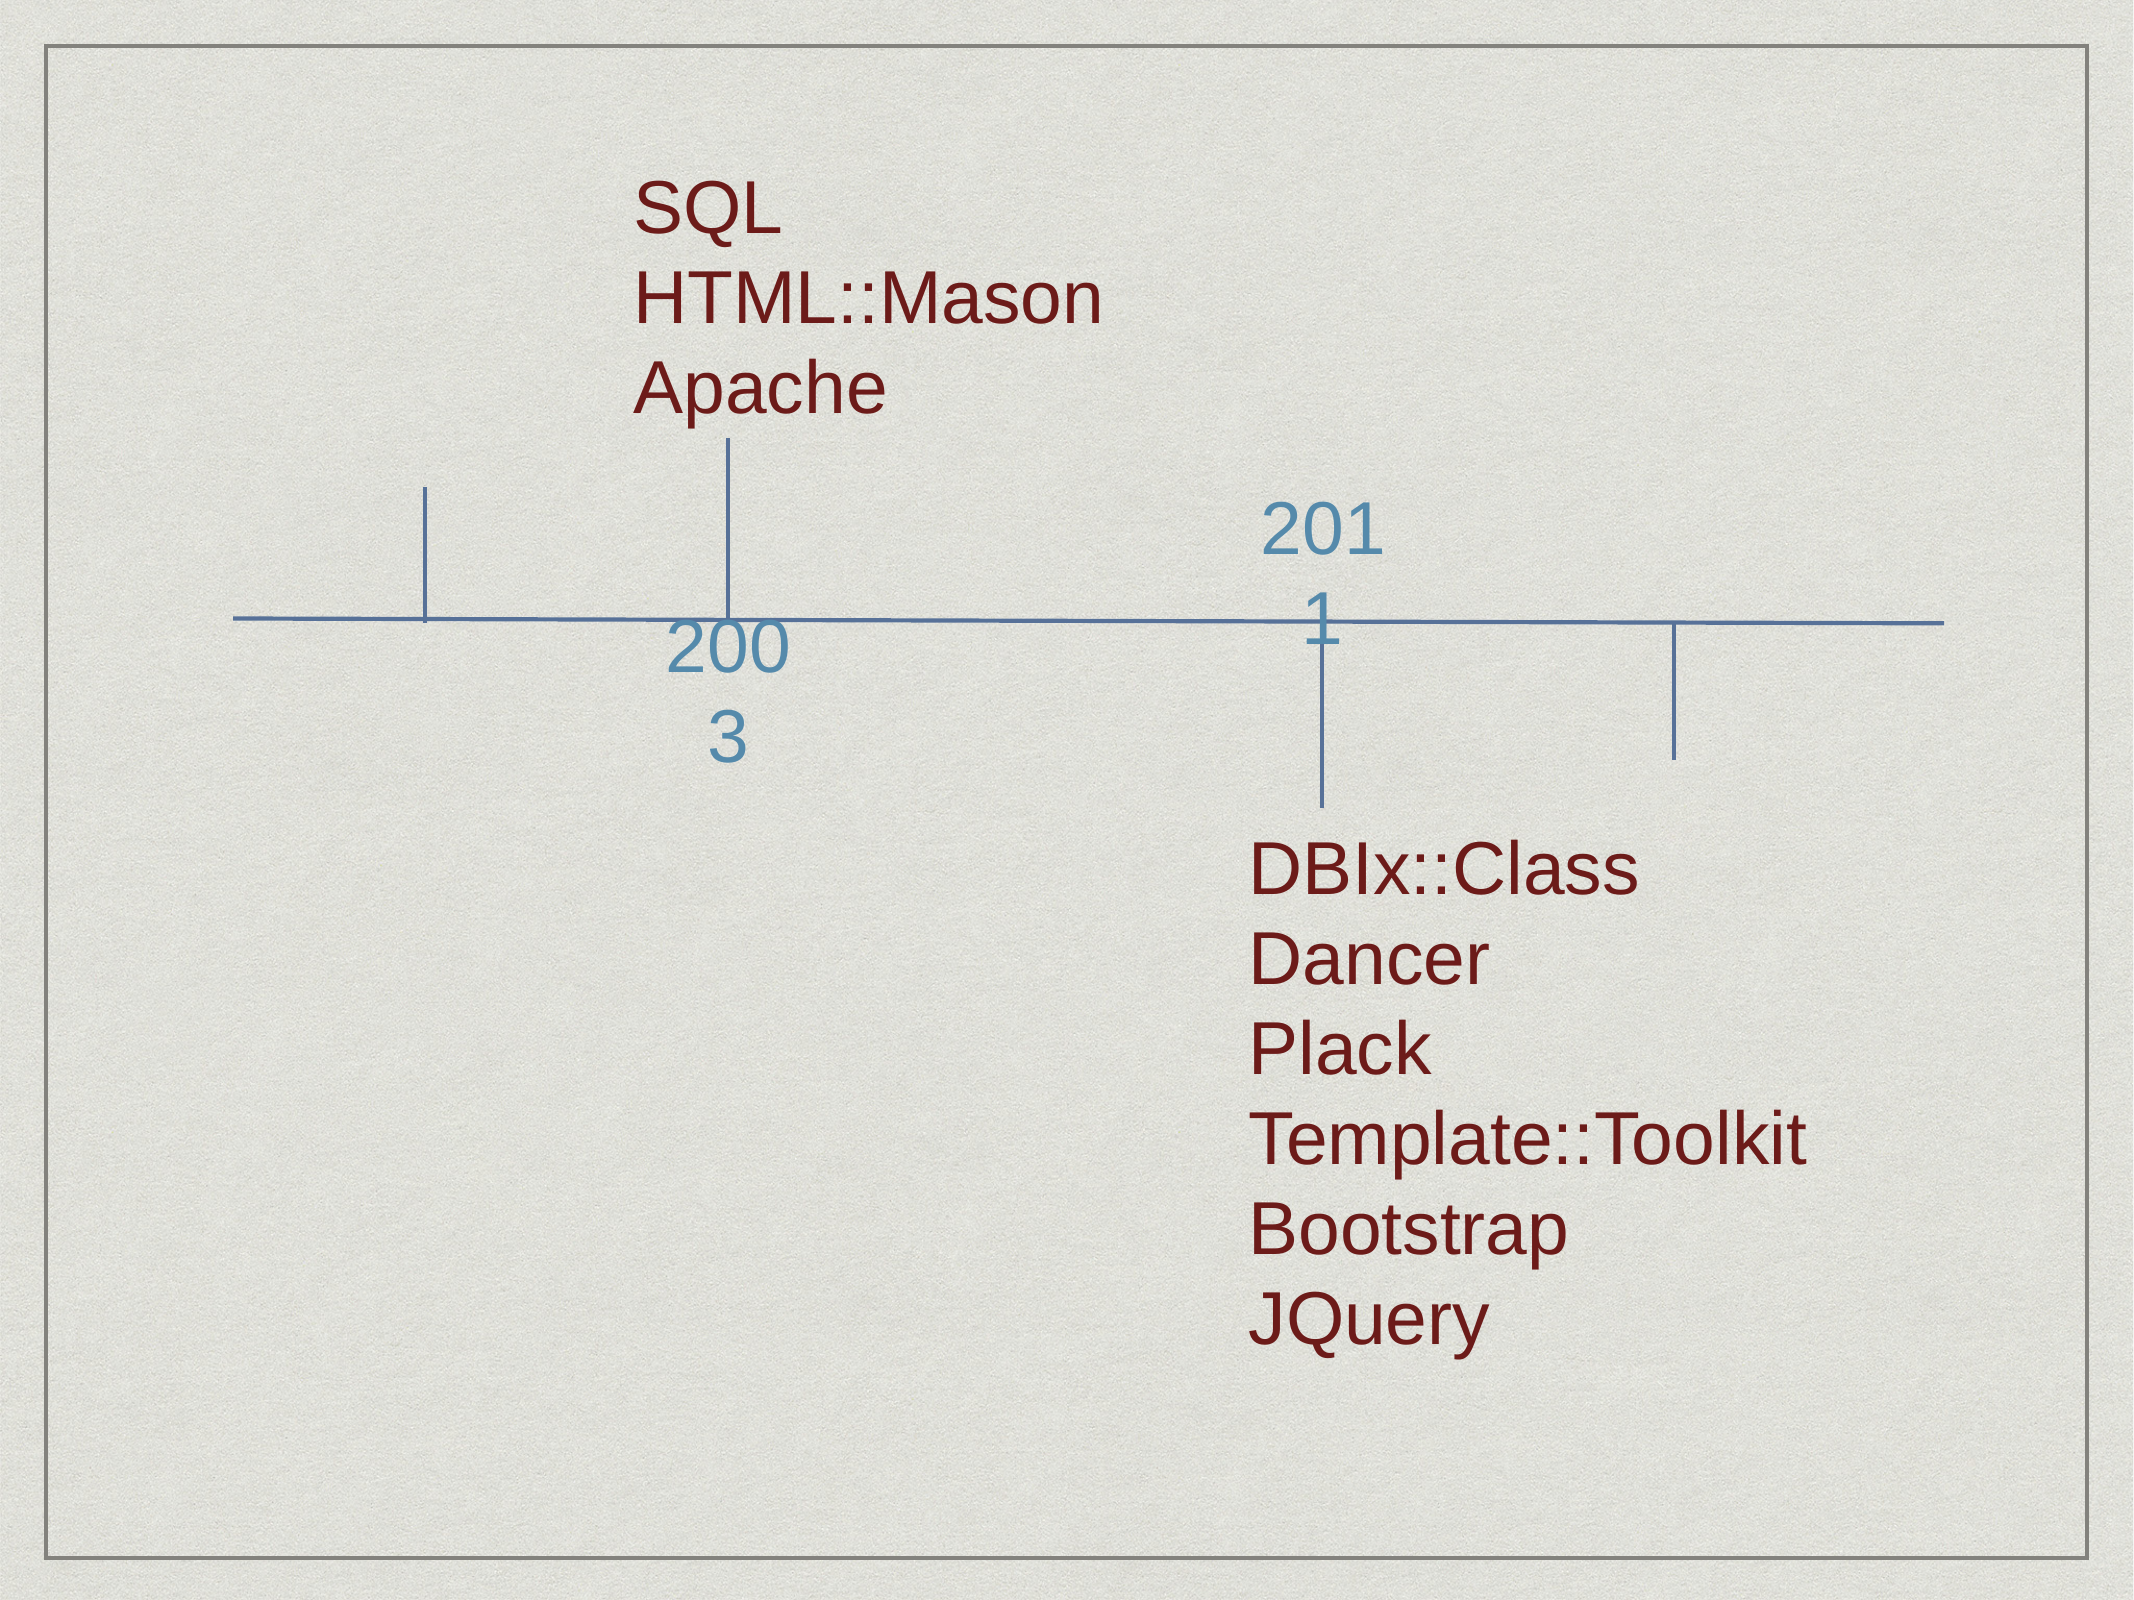

SQL
HTML::Mason
Apache
2011
2003
DBIx::Class
Dancer
Plack
Template::Toolkit
Bootstrap
JQuery